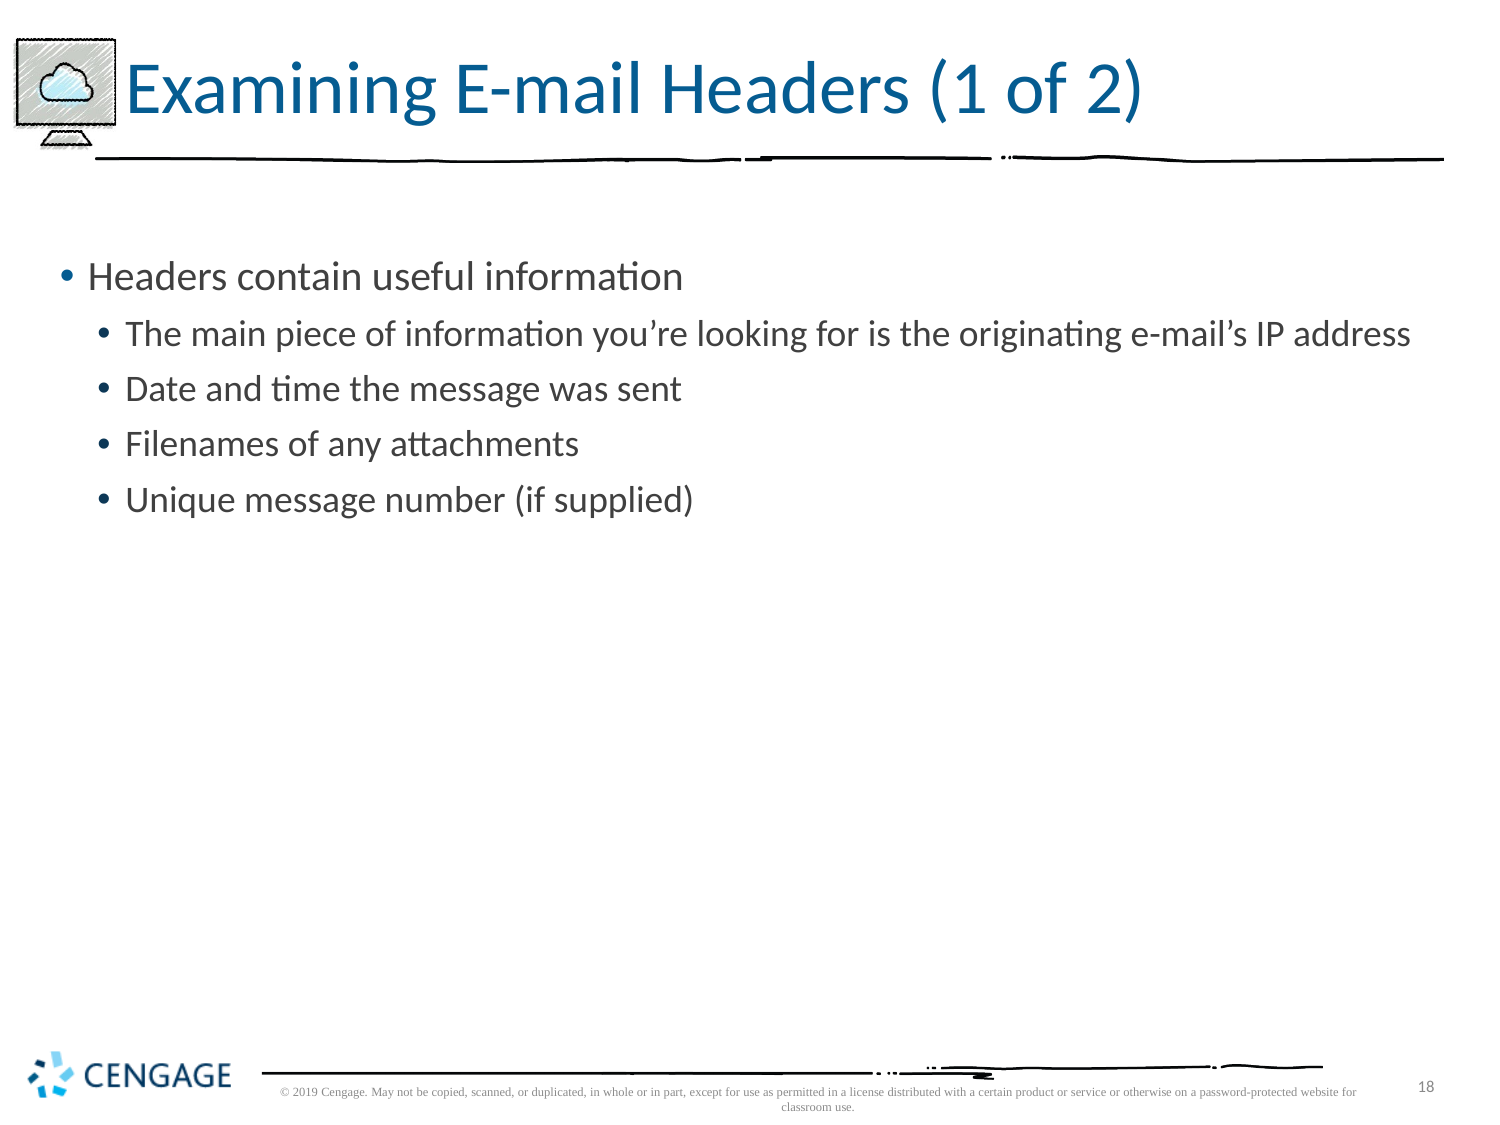

# Examining E-mail Headers (1 of 2)
Headers contain useful information
The main piece of information you’re looking for is the originating e-mail’s IP address
Date and time the message was sent
Filenames of any attachments
Unique message number (if supplied)
© 2019 Cengage. May not be copied, scanned, or duplicated, in whole or in part, except for use as permitted in a license distributed with a certain product or service or otherwise on a password-protected website for classroom use.